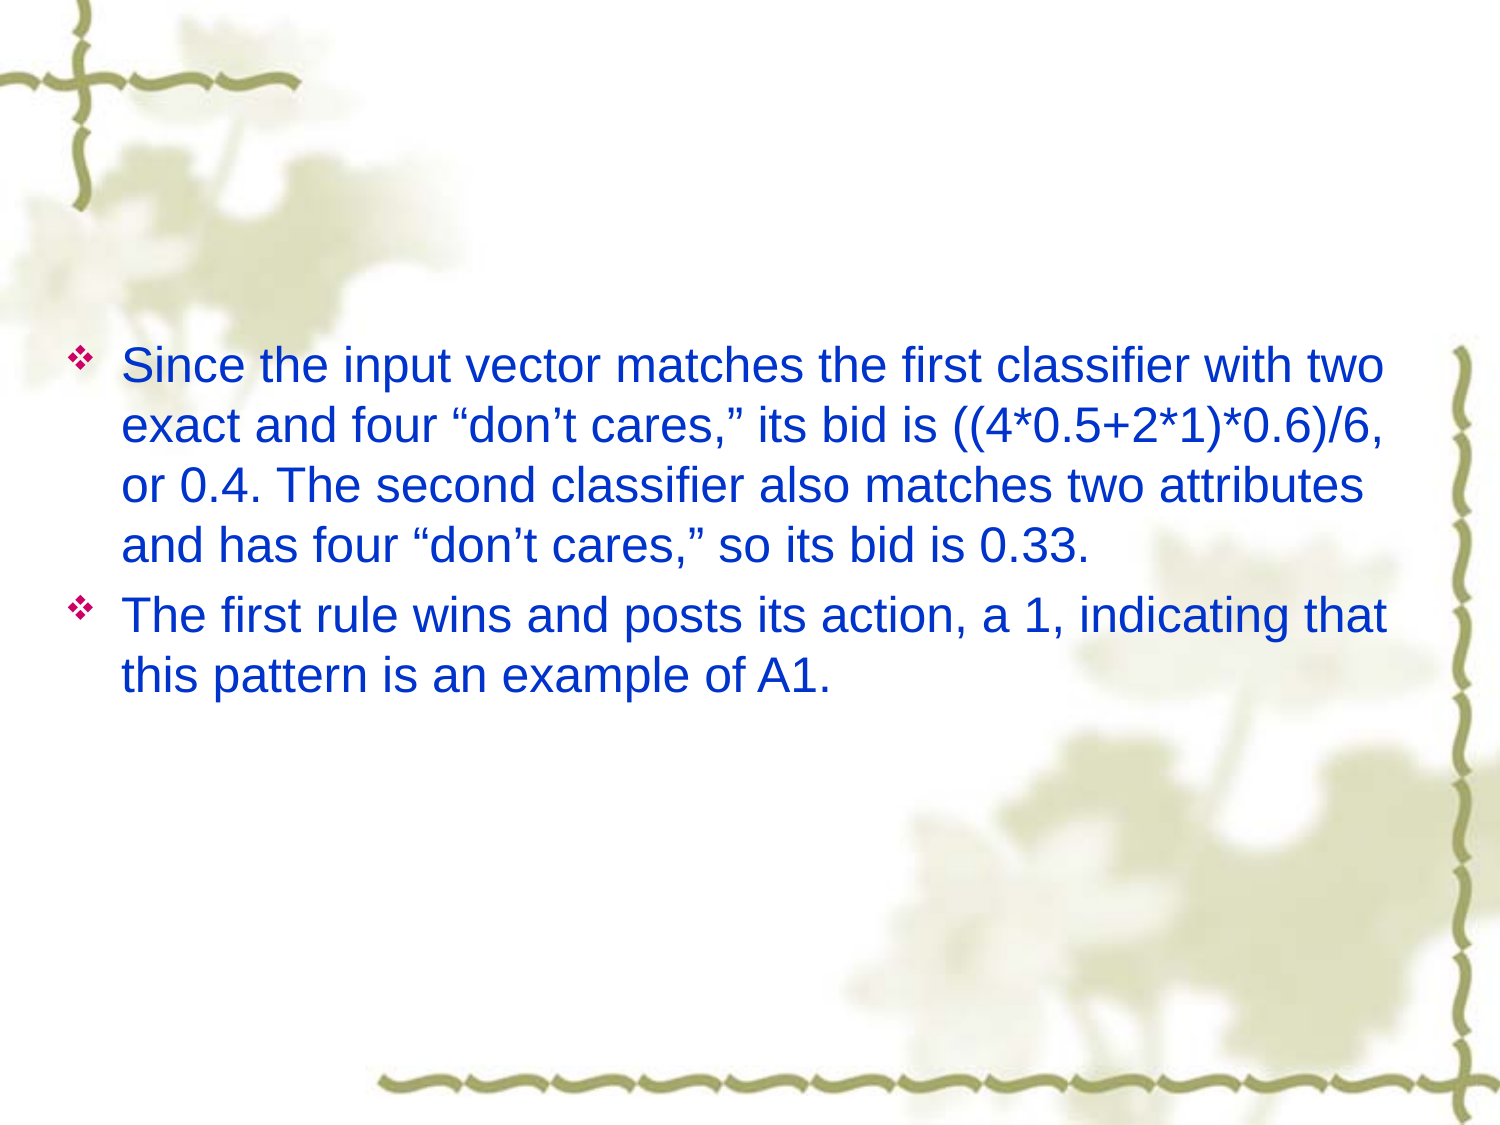

#
Since the input vector matches the first classifier with two exact and four “don’t cares,” its bid is ((4*0.5+2*1)*0.6)/6, or 0.4. The second classifier also matches two attributes and has four “don’t cares,” so its bid is 0.33.
The first rule wins and posts its action, a 1, indicating that this pattern is an example of A1.